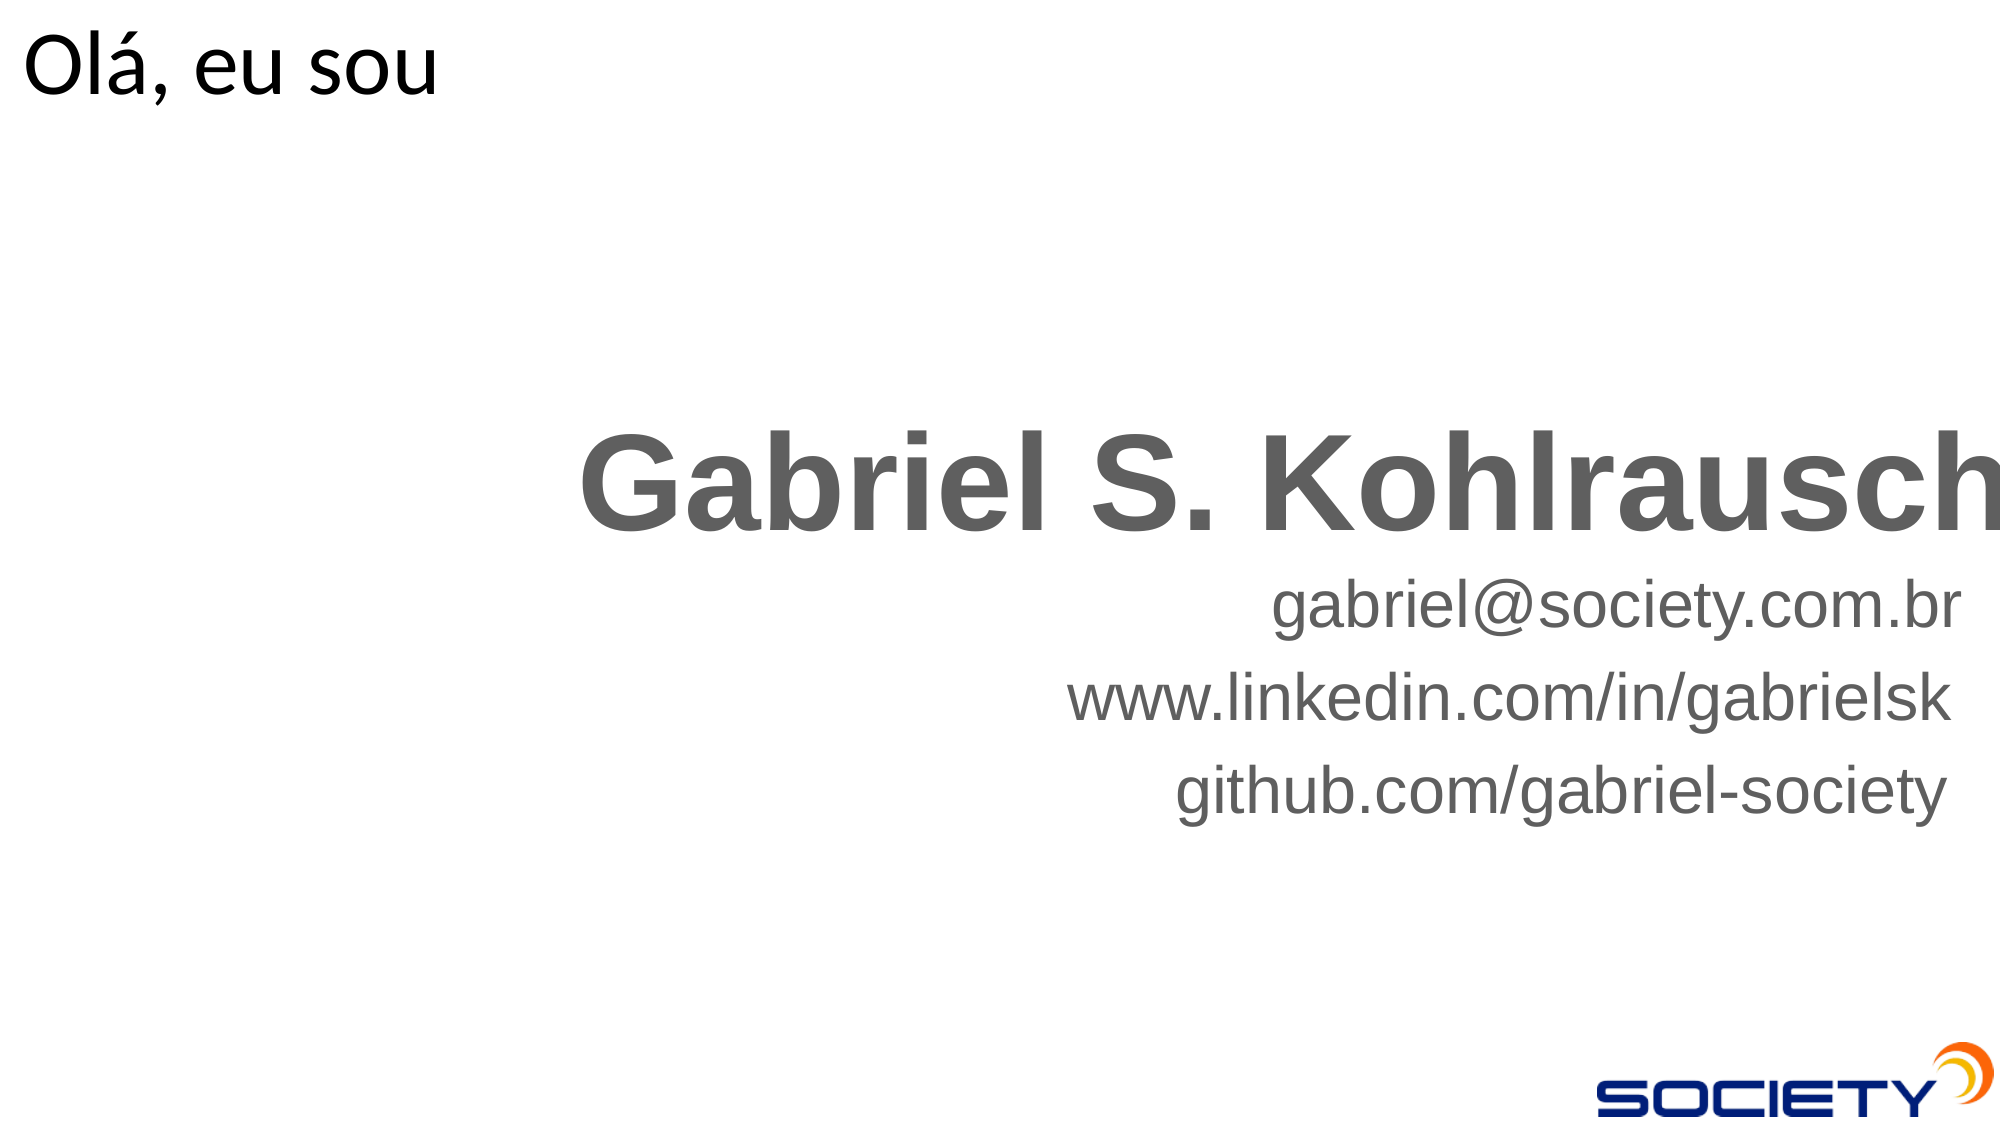

Olá, eu sou
Gabriel S. Kohlrausch
gabriel@society.com.br
www.linkedin.com/in/gabrielsk
github.com/gabriel-society